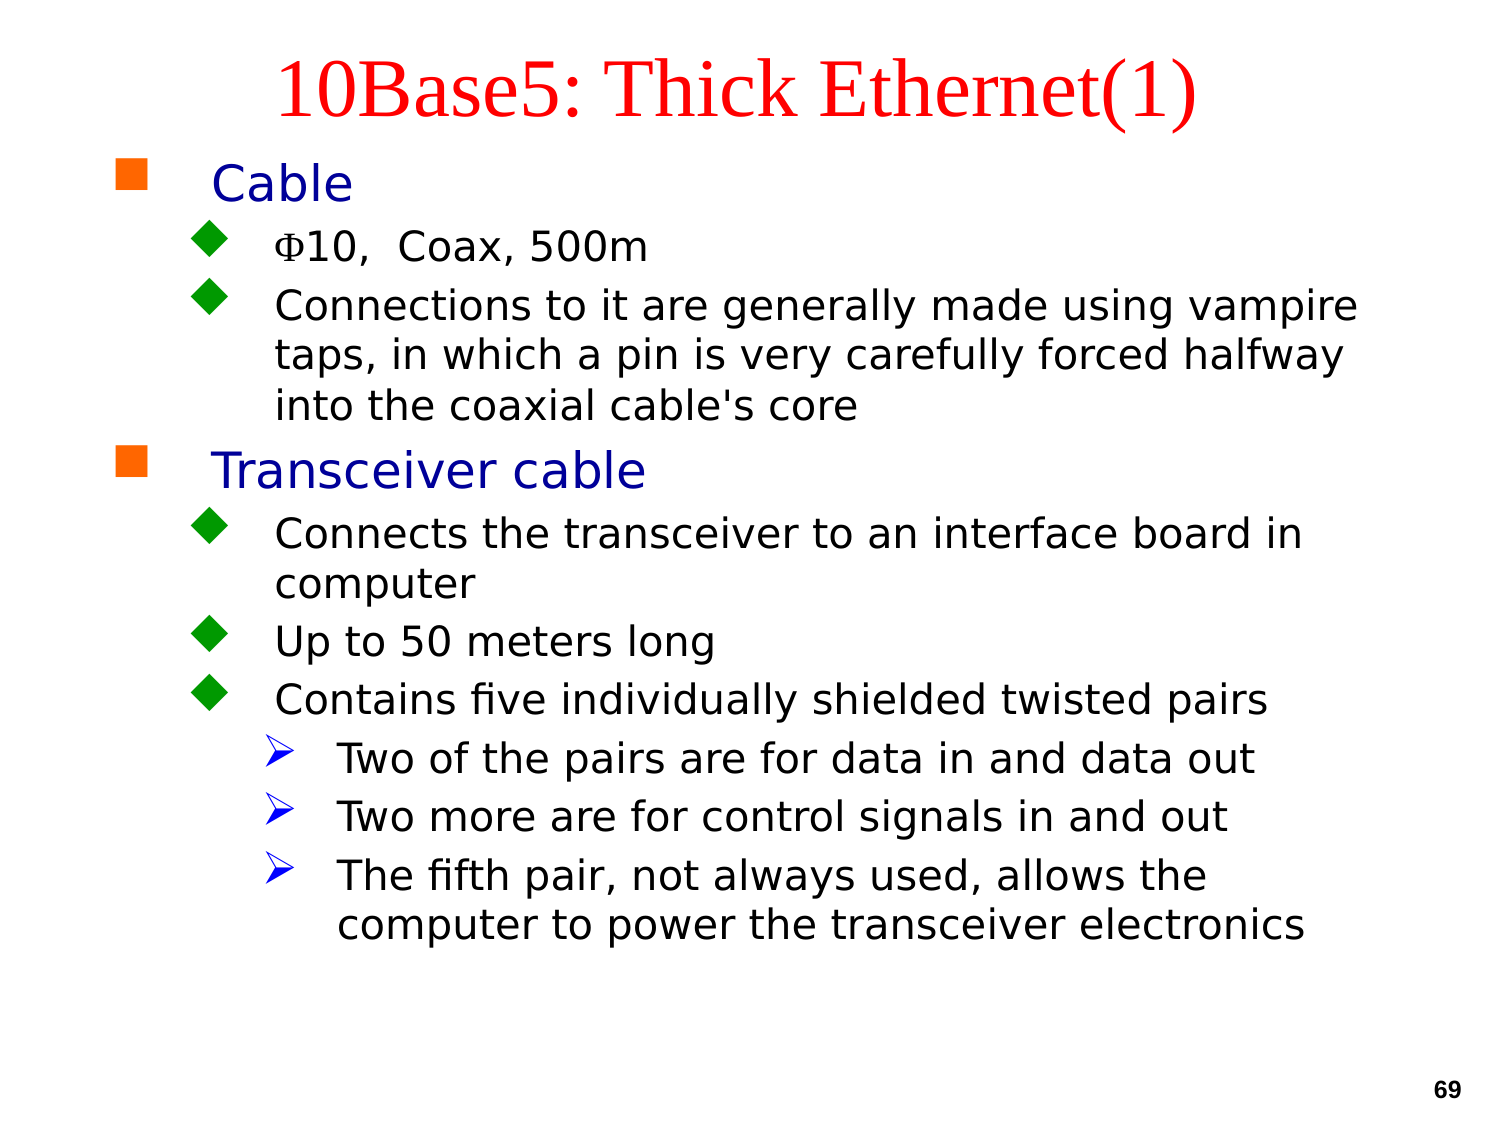

# 10Base5: Thick Ethernet(1)
Cable
Φ10,  Coax, 500m
Connections to it are generally made using vampire taps, in which a pin is very carefully forced halfway into the coaxial cable's core
Transceiver cable
Connects the transceiver to an interface board in  computer
Up to 50 meters long
Contains five individually shielded twisted pairs
Two of the pairs are for data in and data out
Two more are for control signals in and out
The fifth pair, not always used, allows the computer to power the transceiver electronics